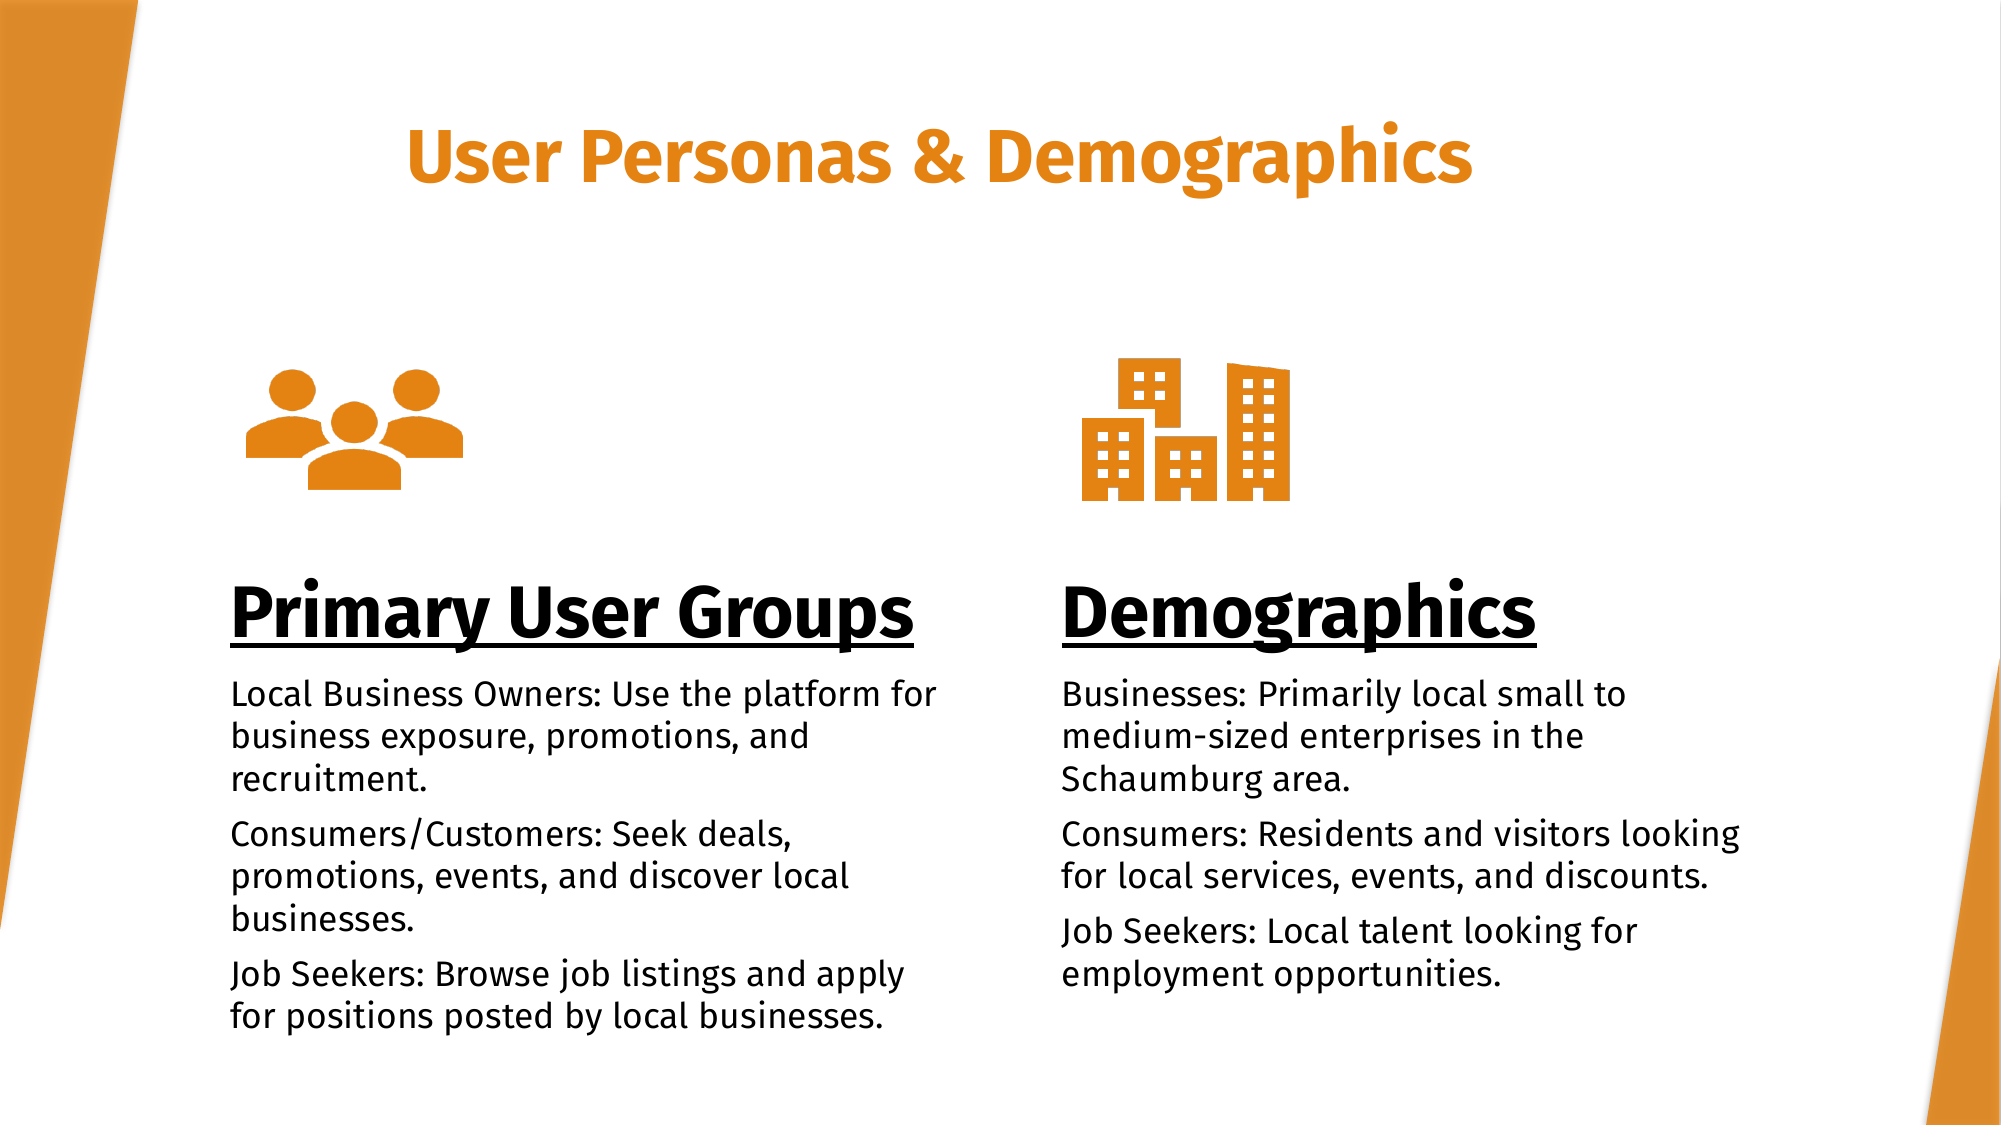

# User Personas & Demographics
Primary User Groups
Local Business Owners: Use the platform for business exposure, promotions, and recruitment.
Consumers/Customers: Seek deals, promotions, events, and discover local businesses.
Job Seekers: Browse job listings and apply for positions posted by local businesses.
Demographics
Businesses: Primarily local small to medium-sized enterprises in the Schaumburg area.
Consumers: Residents and visitors looking for local services, events, and discounts.
Job Seekers: Local talent looking for employment opportunities.